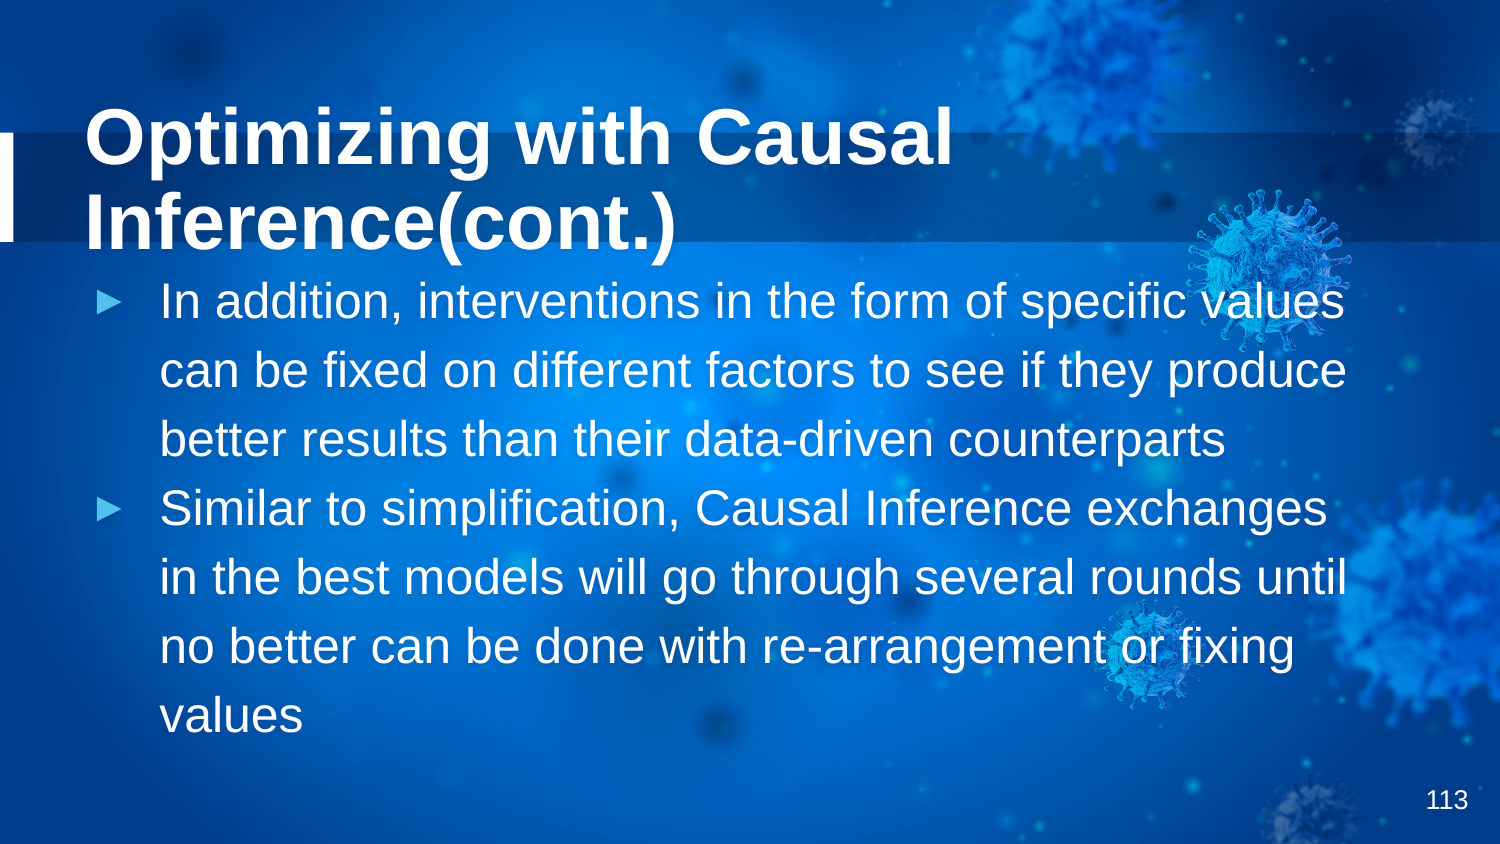

# Optimizing with Causal Inference(cont.)
In addition, interventions in the form of specific values can be fixed on different factors to see if they produce better results than their data-driven counterparts
Similar to simplification, Causal Inference exchanges in the best models will go through several rounds until no better can be done with re-arrangement or fixing values
113